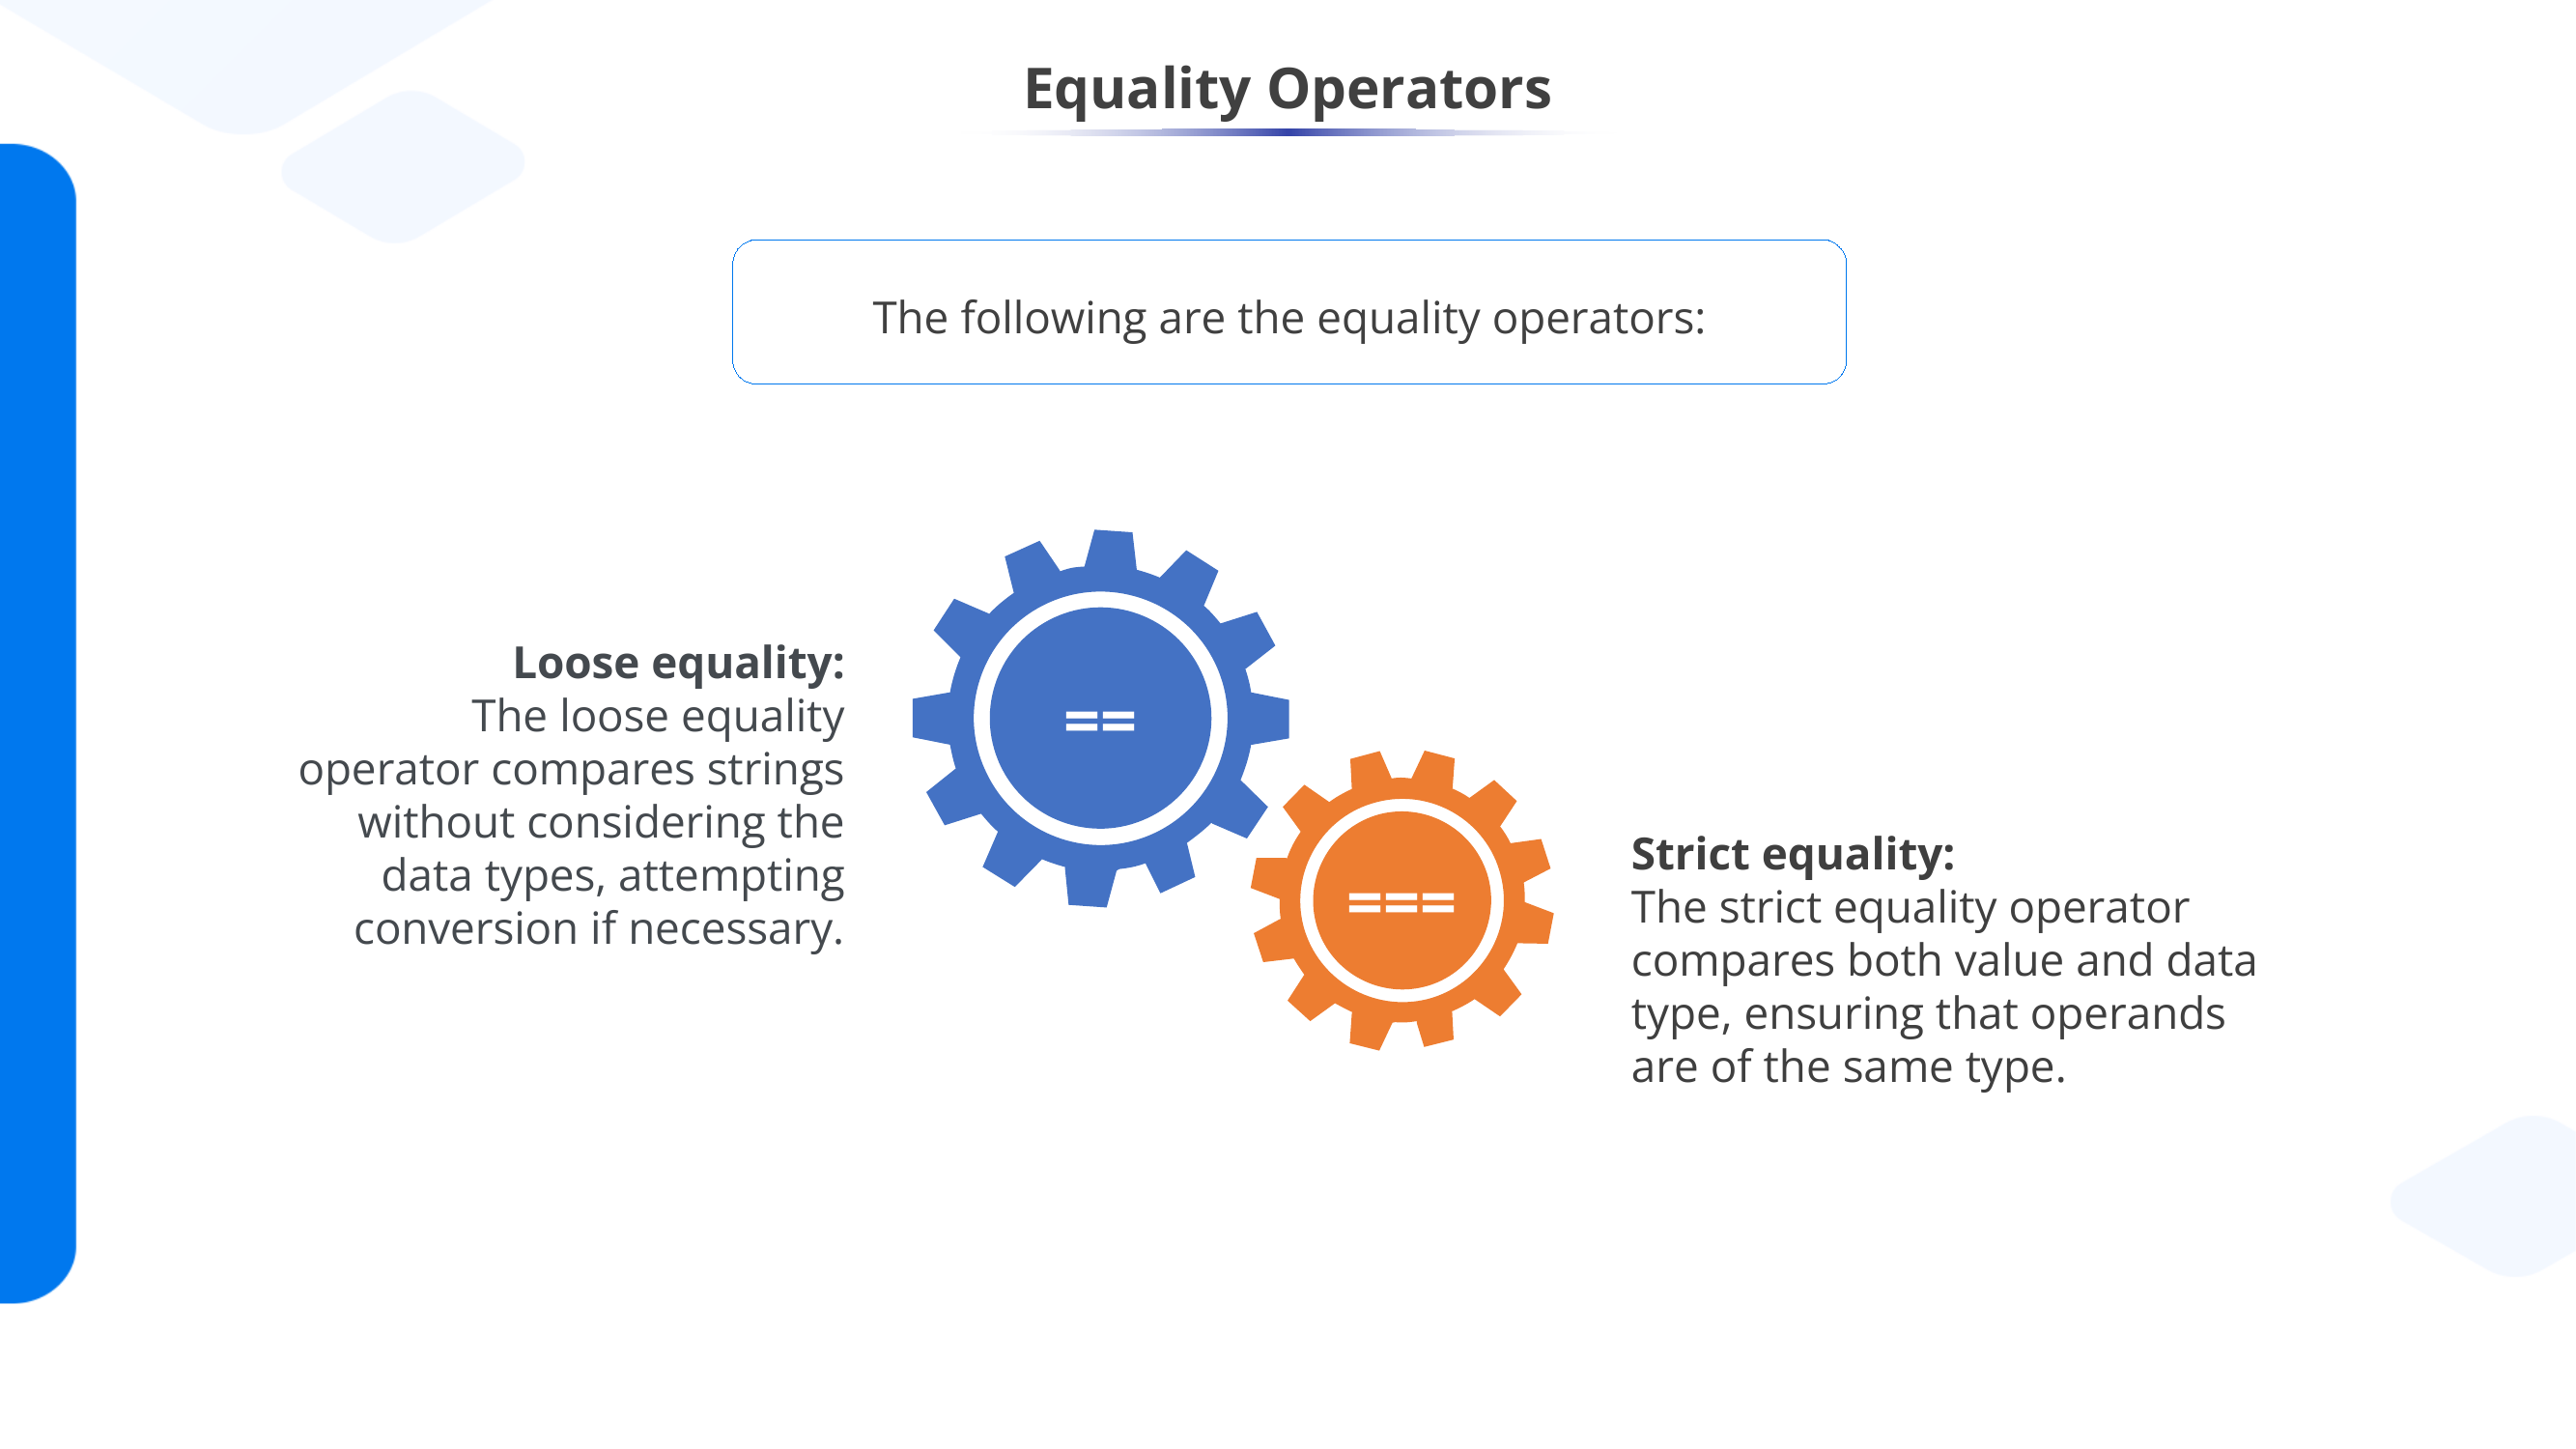

# Equality Operators

The following are the equality operators:

==
Loose equality:
The loose equality operator compares strings without considering the data types, attempting conversion if necessary.

===
Strict equality:
The strict equality operator compares both value and data type, ensuring that operands are of the same type.